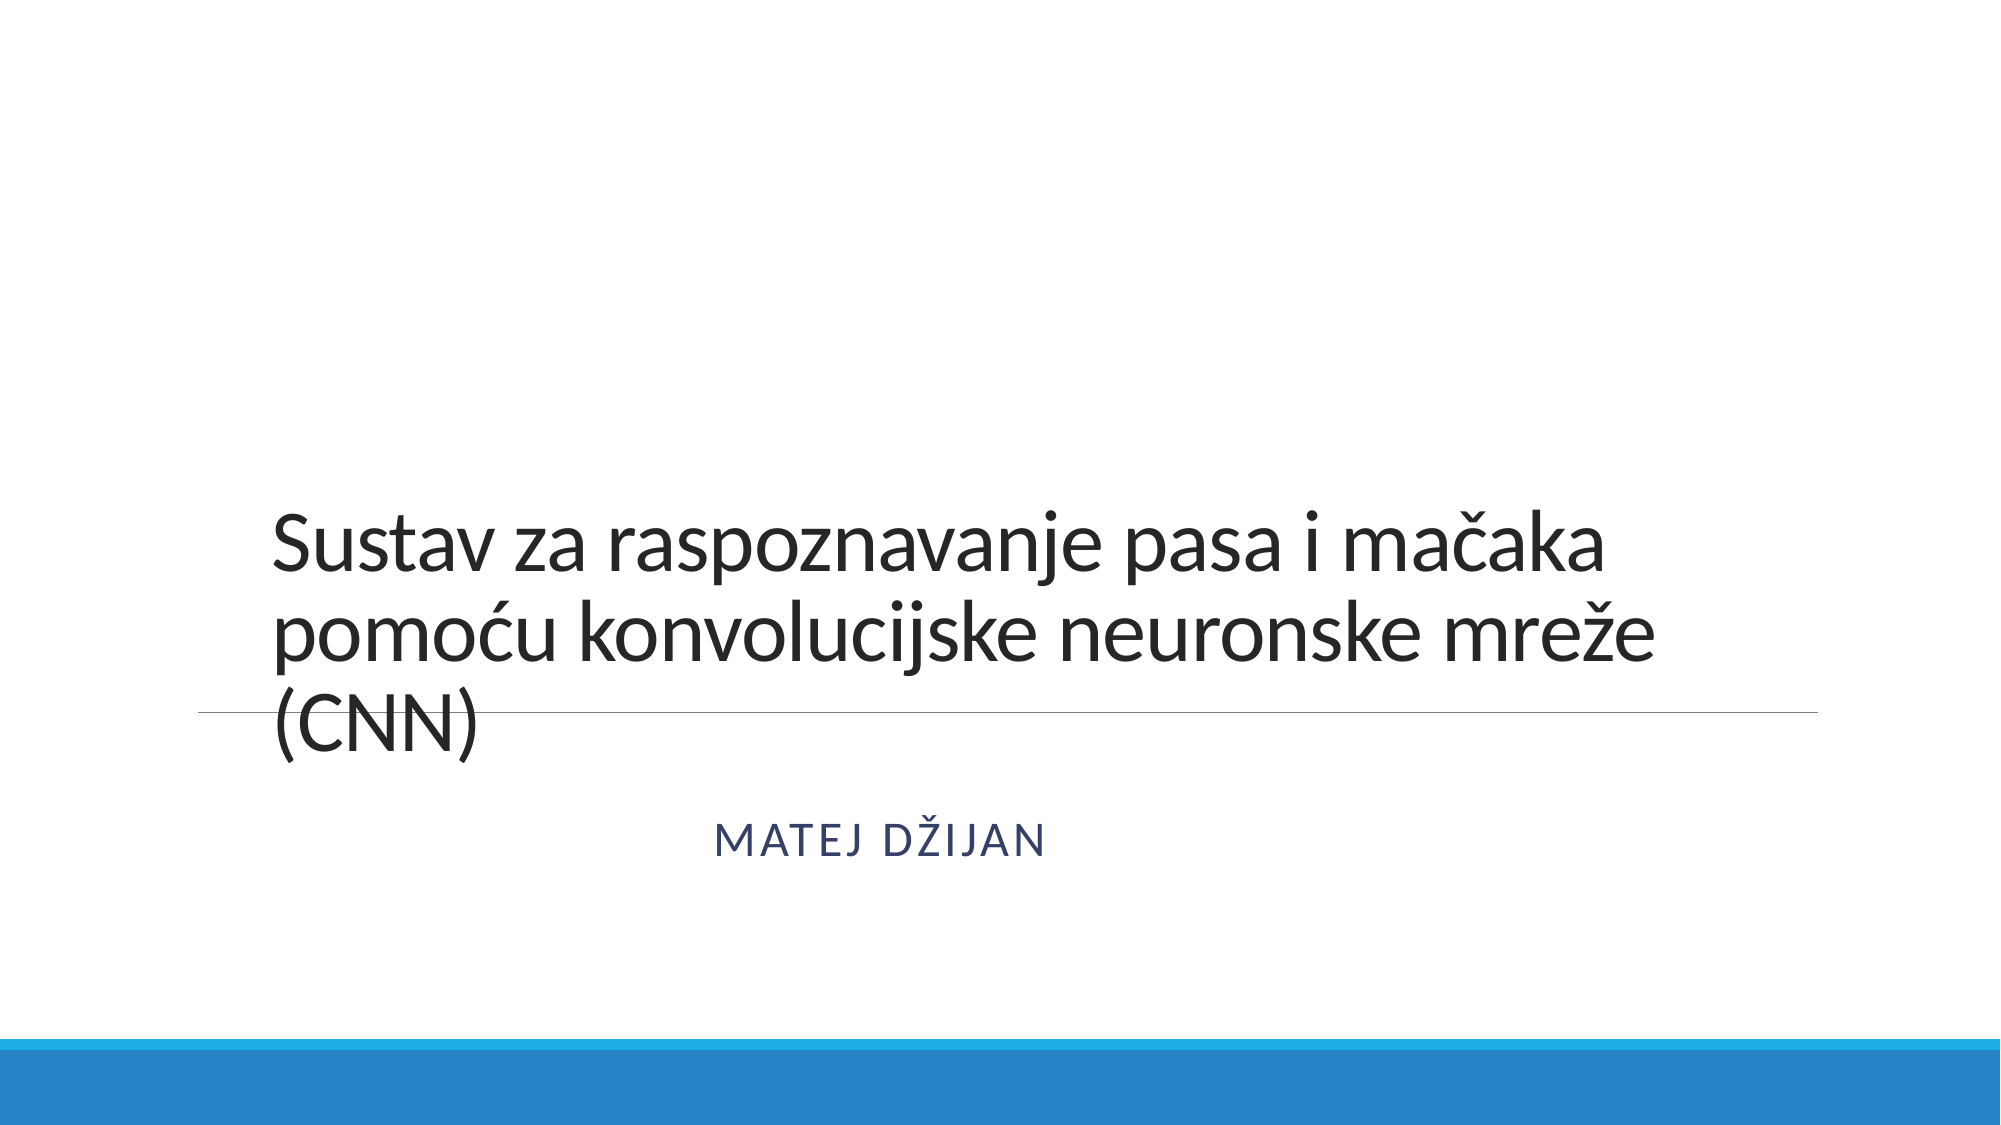

# Sustav za raspoznavanje pasa i mačaka pomoću konvolucijske neuronske mreže (CNN)
Matej Džijan